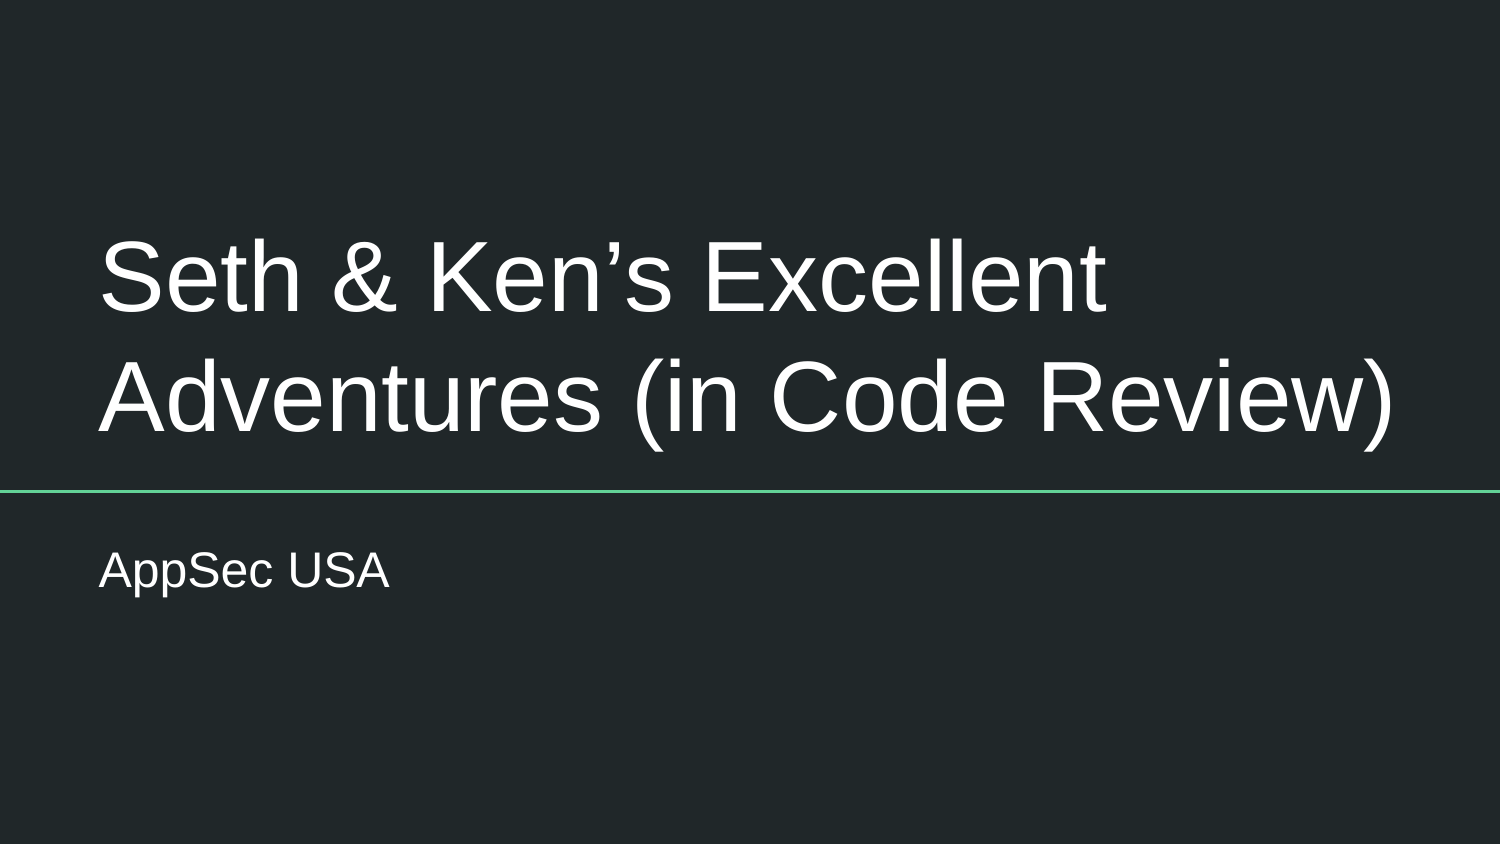

# Seth & Ken’s Excellent Adventures (in Code Review)
AppSec USA